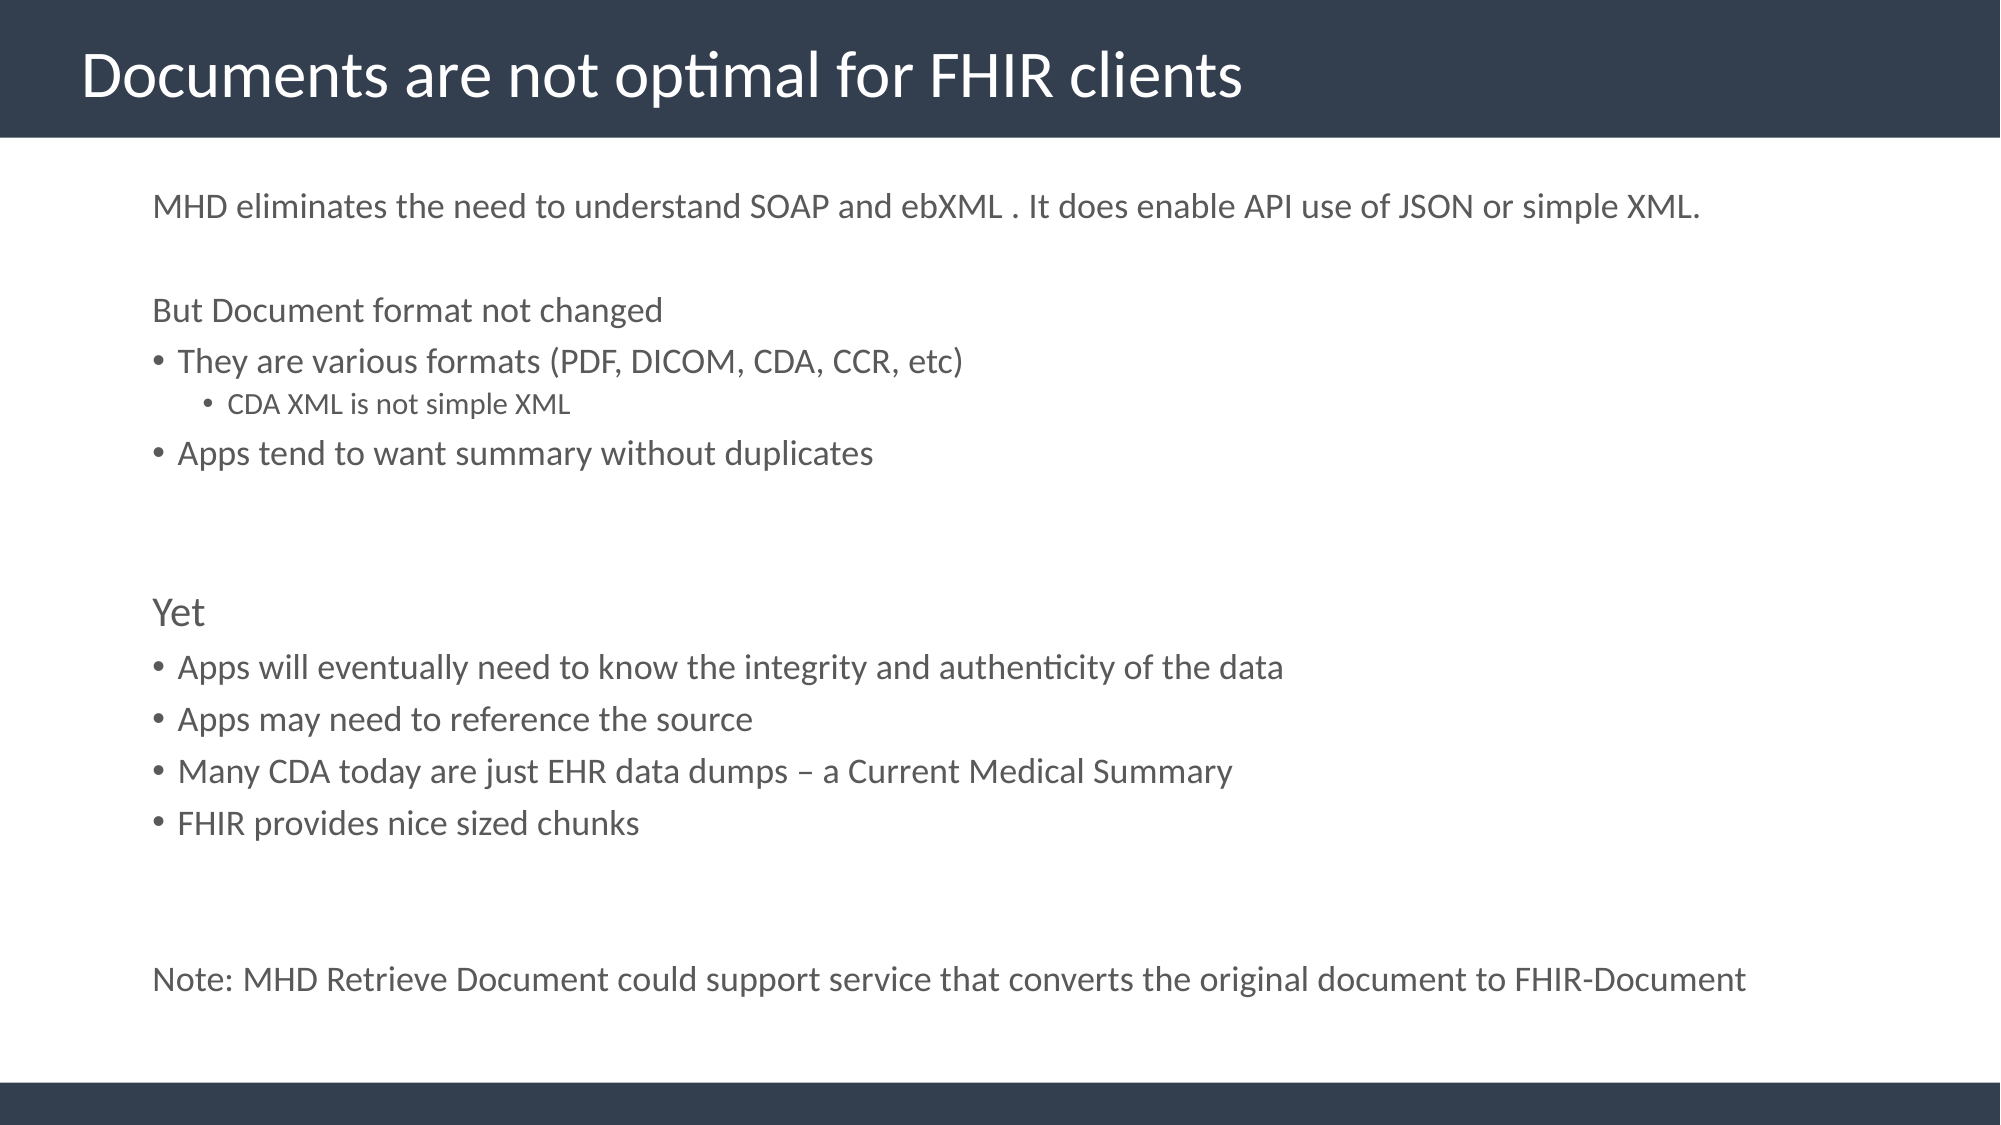

# Documents are not optimal for FHIR clients
MHD eliminates the need to understand SOAP and ebXML . It does enable API use of JSON or simple XML.

But Document format not changed
They are various formats (PDF, DICOM, CDA, CCR, etc)
CDA XML is not simple XML
Apps tend to want summary without duplicates

Yet
Apps will eventually need to know the integrity and authenticity of the data
Apps may need to reference the source
Many CDA today are just EHR data dumps – a Current Medical Summary
FHIR provides nice sized chunks

Note: MHD Retrieve Document could support service that converts the original document to FHIR-Document